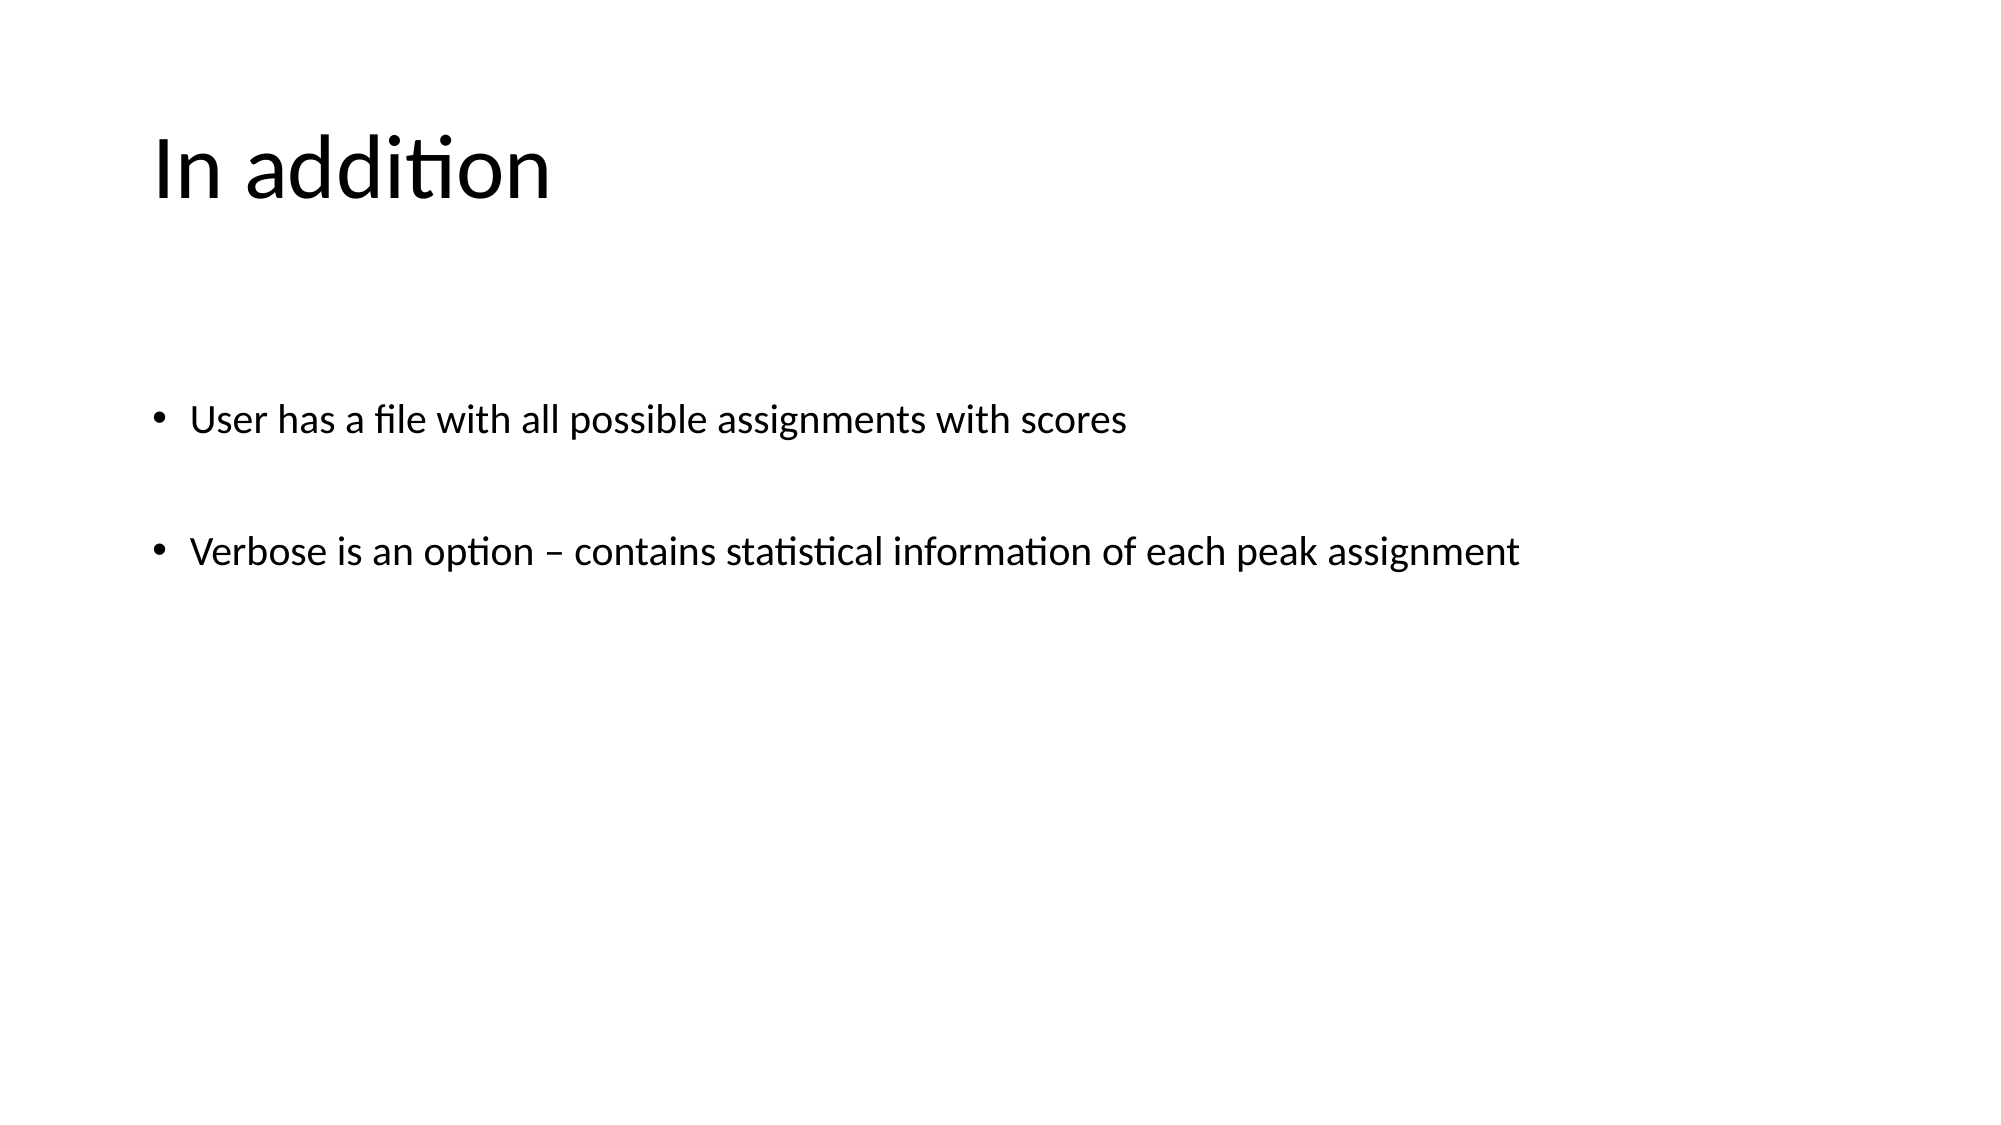

In addition

User has a file with all possible assignments with scores

Verbose is an option – contains statistical information of each peak assignment